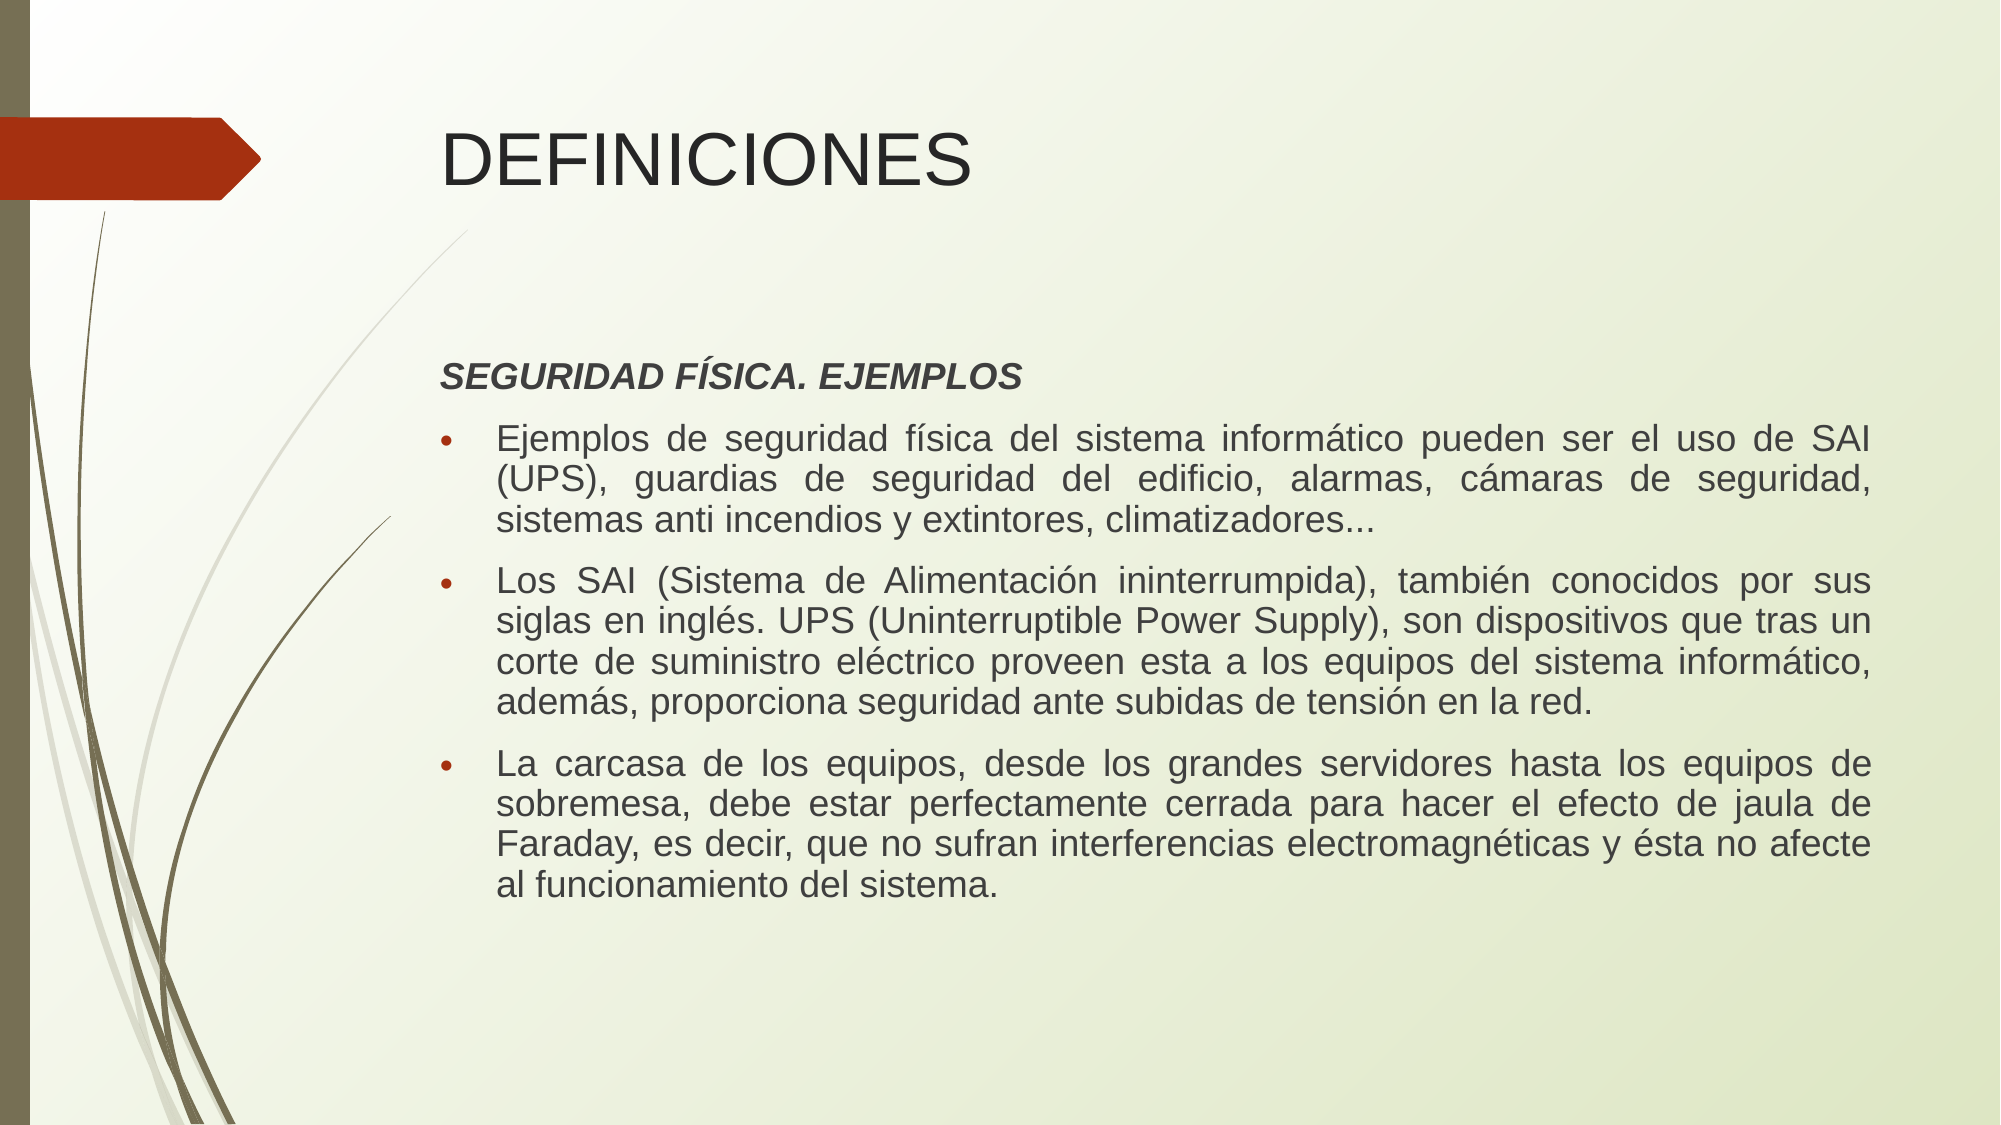

# DEFINICIONES
SEGURIDAD FÍSICA. EJEMPLOS
Ejemplos de seguridad física del sistema informático pueden ser el uso de SAI (UPS), guardias de seguridad del edificio, alarmas, cámaras de seguridad, sistemas anti incendios y extintores, climatizadores...
Los SAI (Sistema de Alimentación ininterrumpida), también conocidos por sus siglas en inglés. UPS (Uninterruptible Power Supply), son dispositivos que tras un corte de suministro eléctrico proveen esta a los equipos del sistema informático, además, proporciona seguridad ante subidas de tensión en la red.
La carcasa de los equipos, desde los grandes servidores hasta los equipos de sobremesa, debe estar perfectamente cerrada para hacer el efecto de jaula de Faraday, es decir, que no sufran interferencias electromagnéticas y ésta no afecte al funcionamiento del sistema.